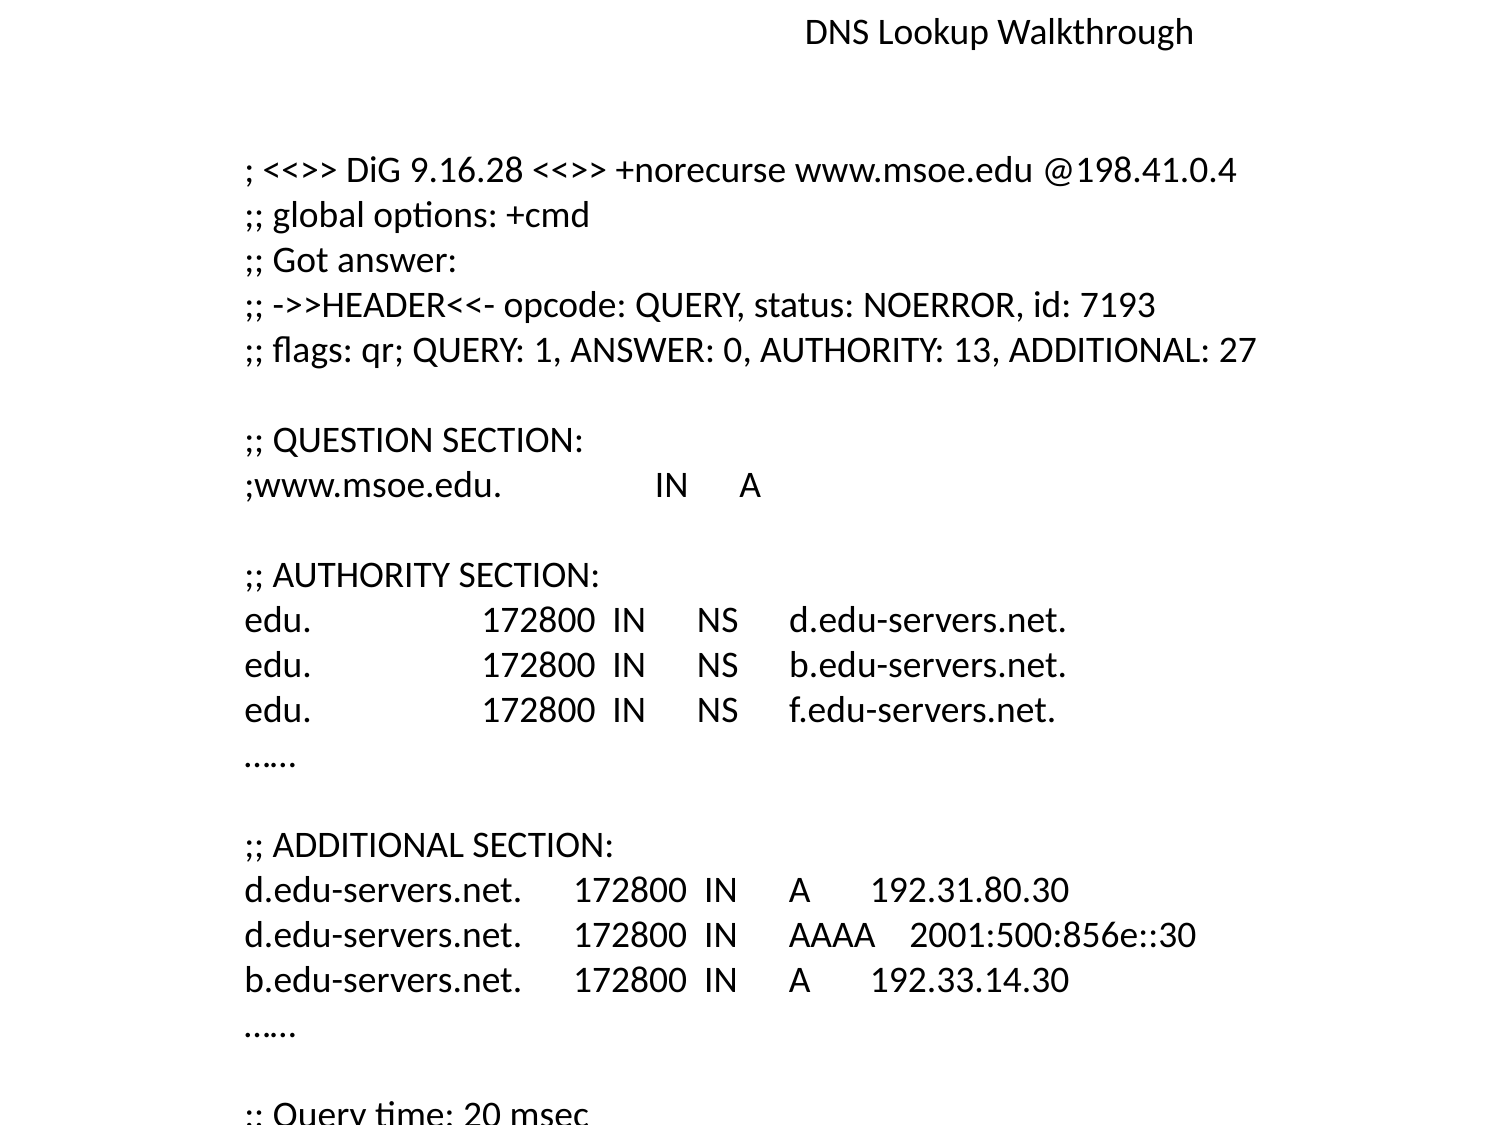

DNS Lookup Walkthrough
; <<>> DiG 9.16.28 <<>> +norecurse www.msoe.edu @198.41.0.4
;; global options: +cmd
;; Got answer:
;; ->>HEADER<<- opcode: QUERY, status: NOERROR, id: 7193
;; flags: qr; QUERY: 1, ANSWER: 0, AUTHORITY: 13, ADDITIONAL: 27

;; QUESTION SECTION:
;www.msoe.edu.                  IN      A

;; AUTHORITY SECTION:
edu.                    172800  IN      NS      d.edu-servers.net.
edu.                    172800  IN      NS      b.edu-servers.net.
edu.                    172800  IN      NS      f.edu-servers.net.
……

;; ADDITIONAL SECTION:
d.edu-servers.net.      172800  IN      A       192.31.80.30
d.edu-servers.net.      172800  IN      AAAA    2001:500:856e::30
b.edu-servers.net.      172800  IN      A       192.33.14.30
……

;; Query time: 20 msec
;; SERVER: 198.41.0.4#53(198.41.0.4)
;; WHEN: Mon Sep 16 16:44:43 Central Daylight Time 2024
;; MSG SIZE  rcvd: 836